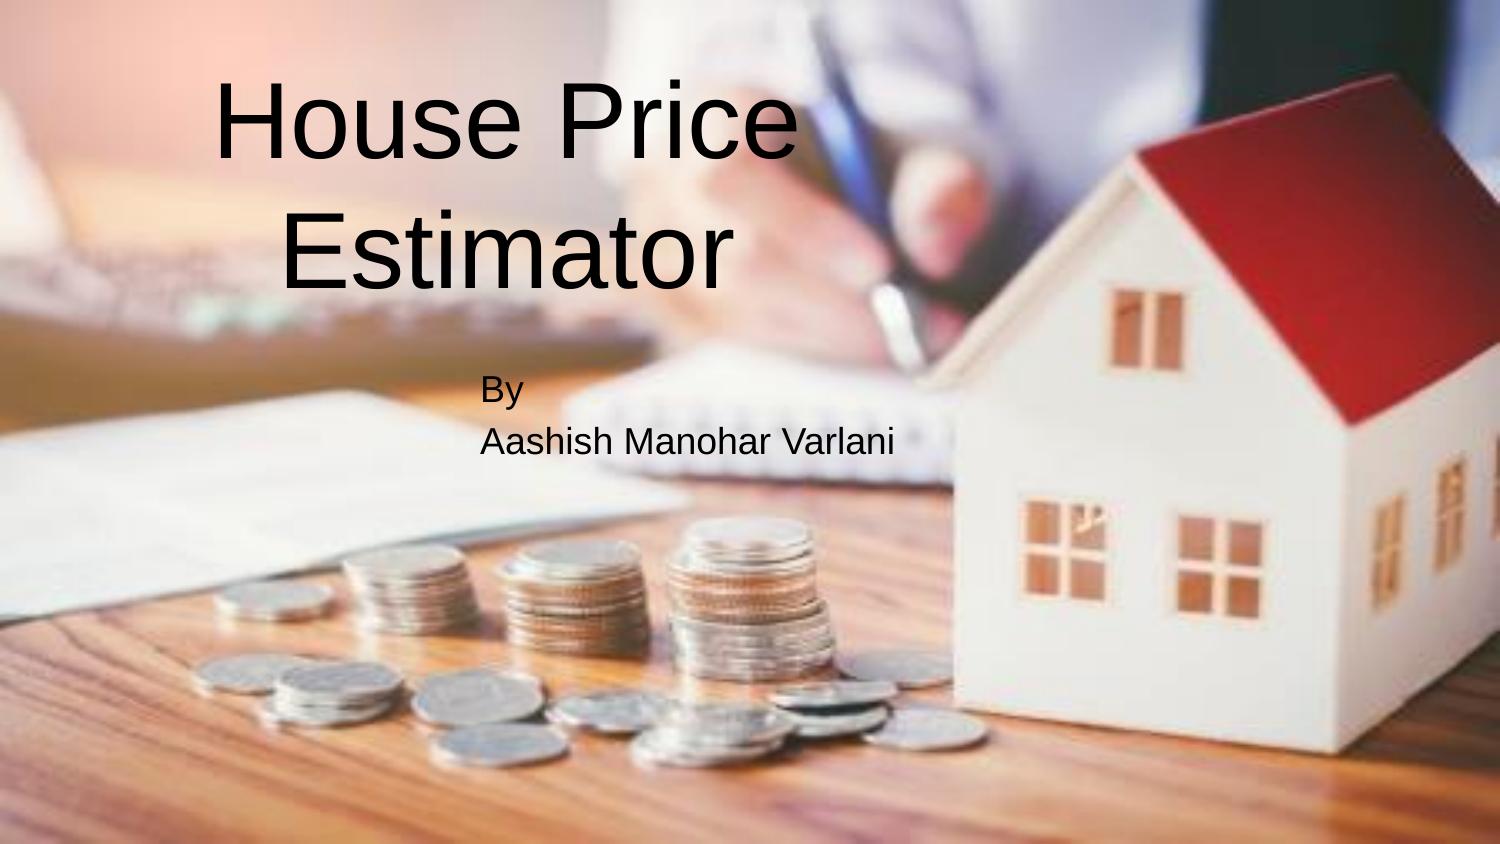

# House Price Estimator
By
Aashish Manohar Varlani